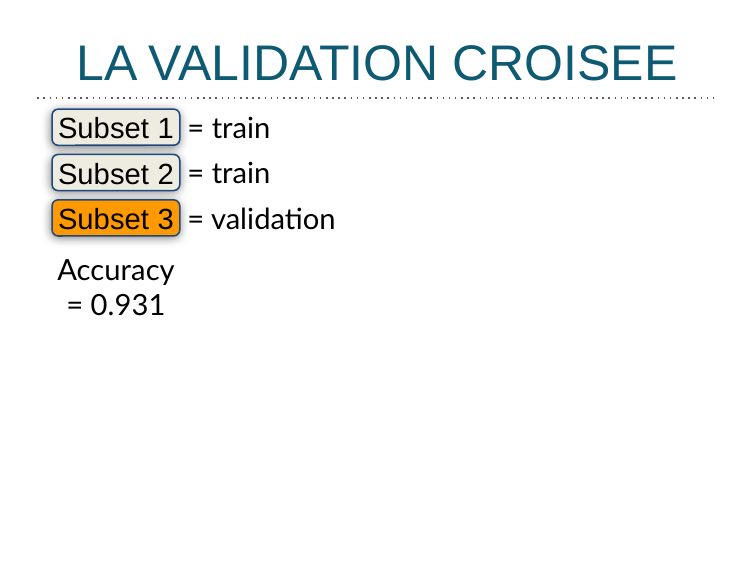

# LA VALIDATION CROISEE
Comment choisir K ? La validation croisée.

Subset 1
 = train
Subset 2
 = train
Subset 3
 = validation
Accuracy
= 0.931